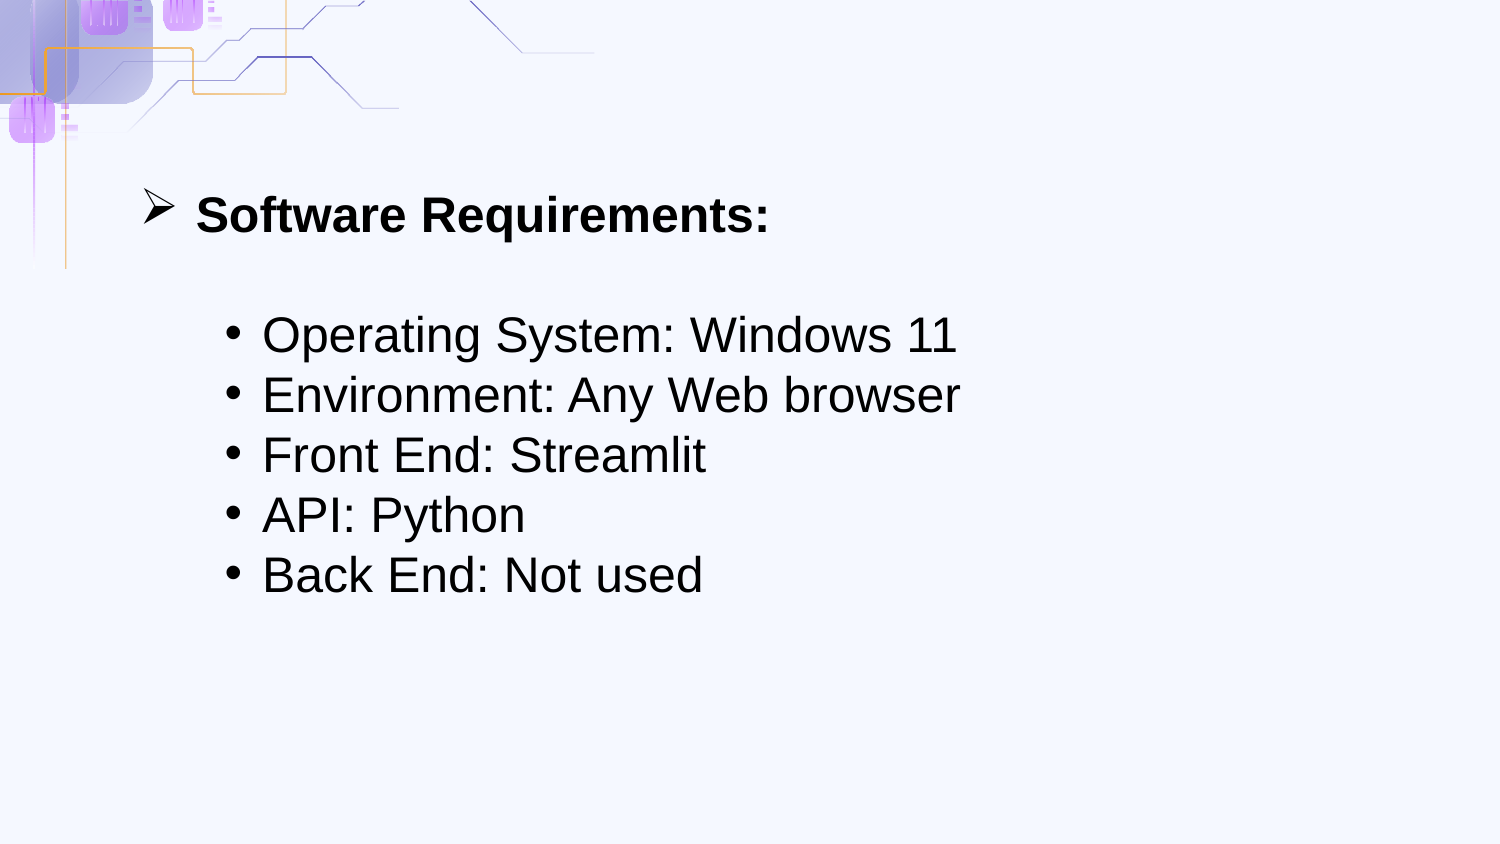

Software Requirements:

Operating System: Windows 11
Environment: Any Web browser
Front End: Streamlit
API: Python
Back End: Not used